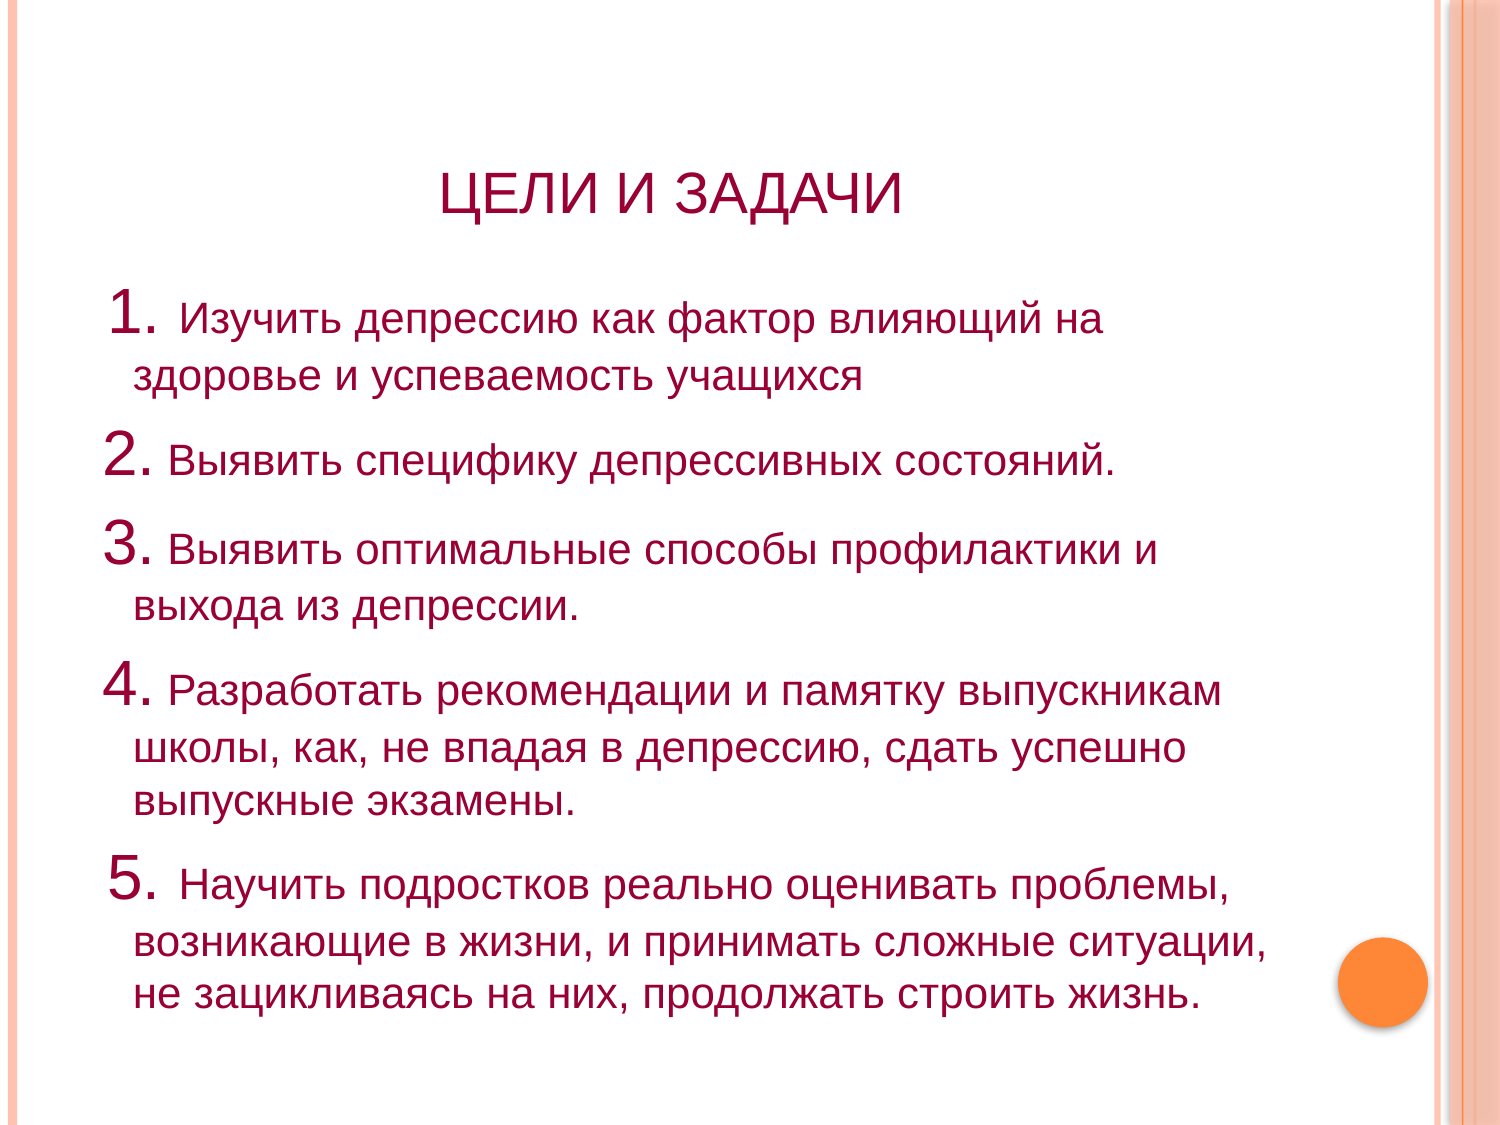

# Цели и задачи
 1. Изучить депрессию как фактор влияющий на здоровье и успеваемость учащихся
 2. Выявить специфику депрессивных состояний.
 3. Выявить оптимальные способы профилактики и выхода из депрессии.
 4. Разработать рекомендации и памятку выпускникам школы, как, не впадая в депрессию, сдать успешно выпускные экзамены.
 5. Научить подростков реально оценивать проблемы, возникающие в жизни, и принимать сложные ситуации, не зацикливаясь на них, продолжать строить жизнь.